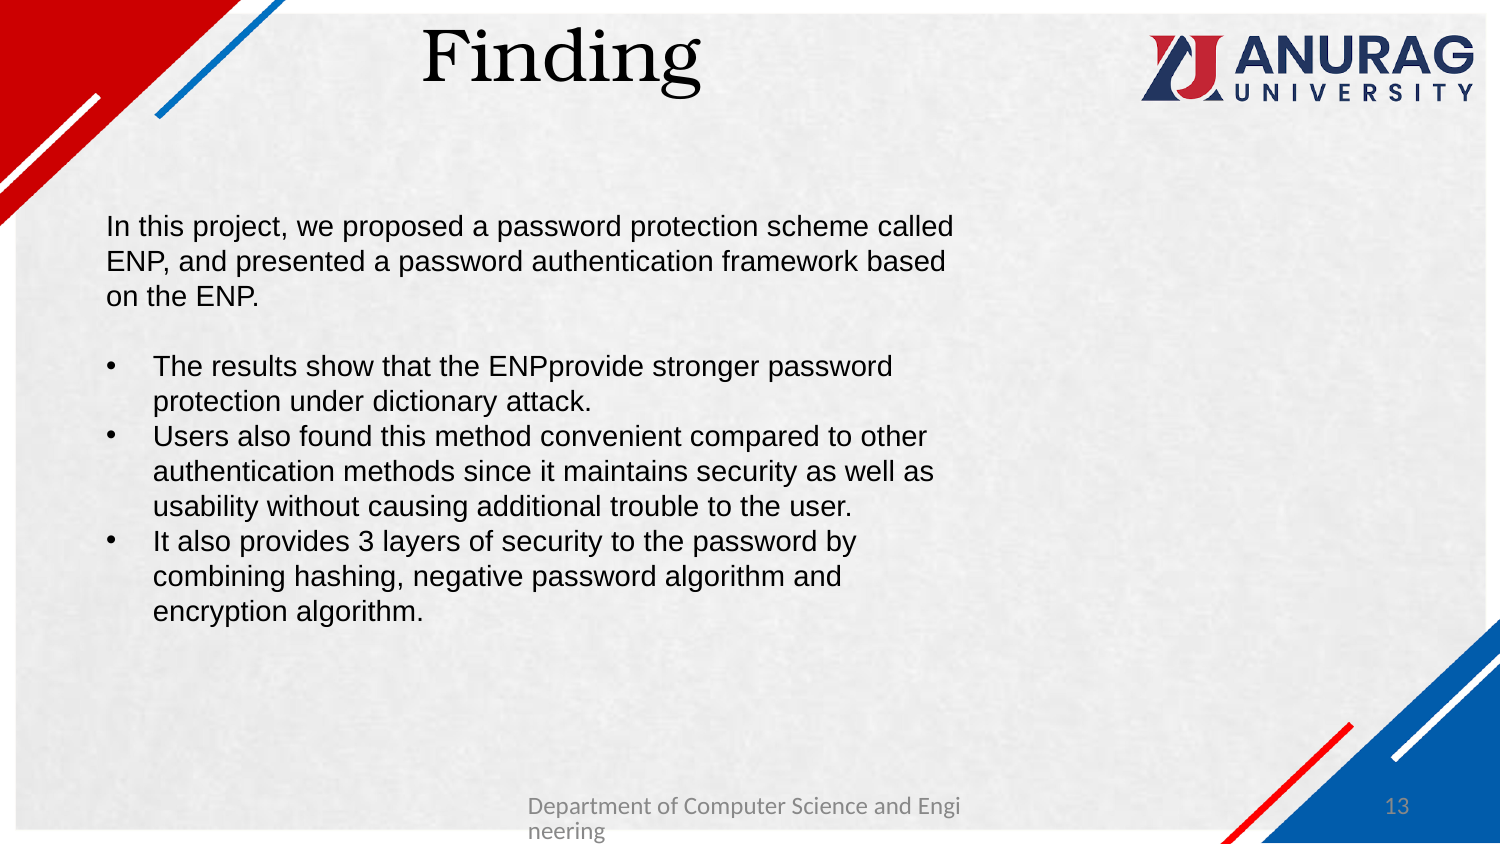

# Finding
In this project, we proposed a password protection scheme called ENP, and presented a password authentication framework based on the ENP.

The results show that the ENPprovide stronger password protection under dictionary attack.
Users also found this method convenient compared to other authentication methods since it maintains security as well as usability without causing additional trouble to the user.
It also provides 3 layers of security to the password by combining hashing, negative password algorithm and encryption algorithm.

Department of Computer Science and Engineering
13